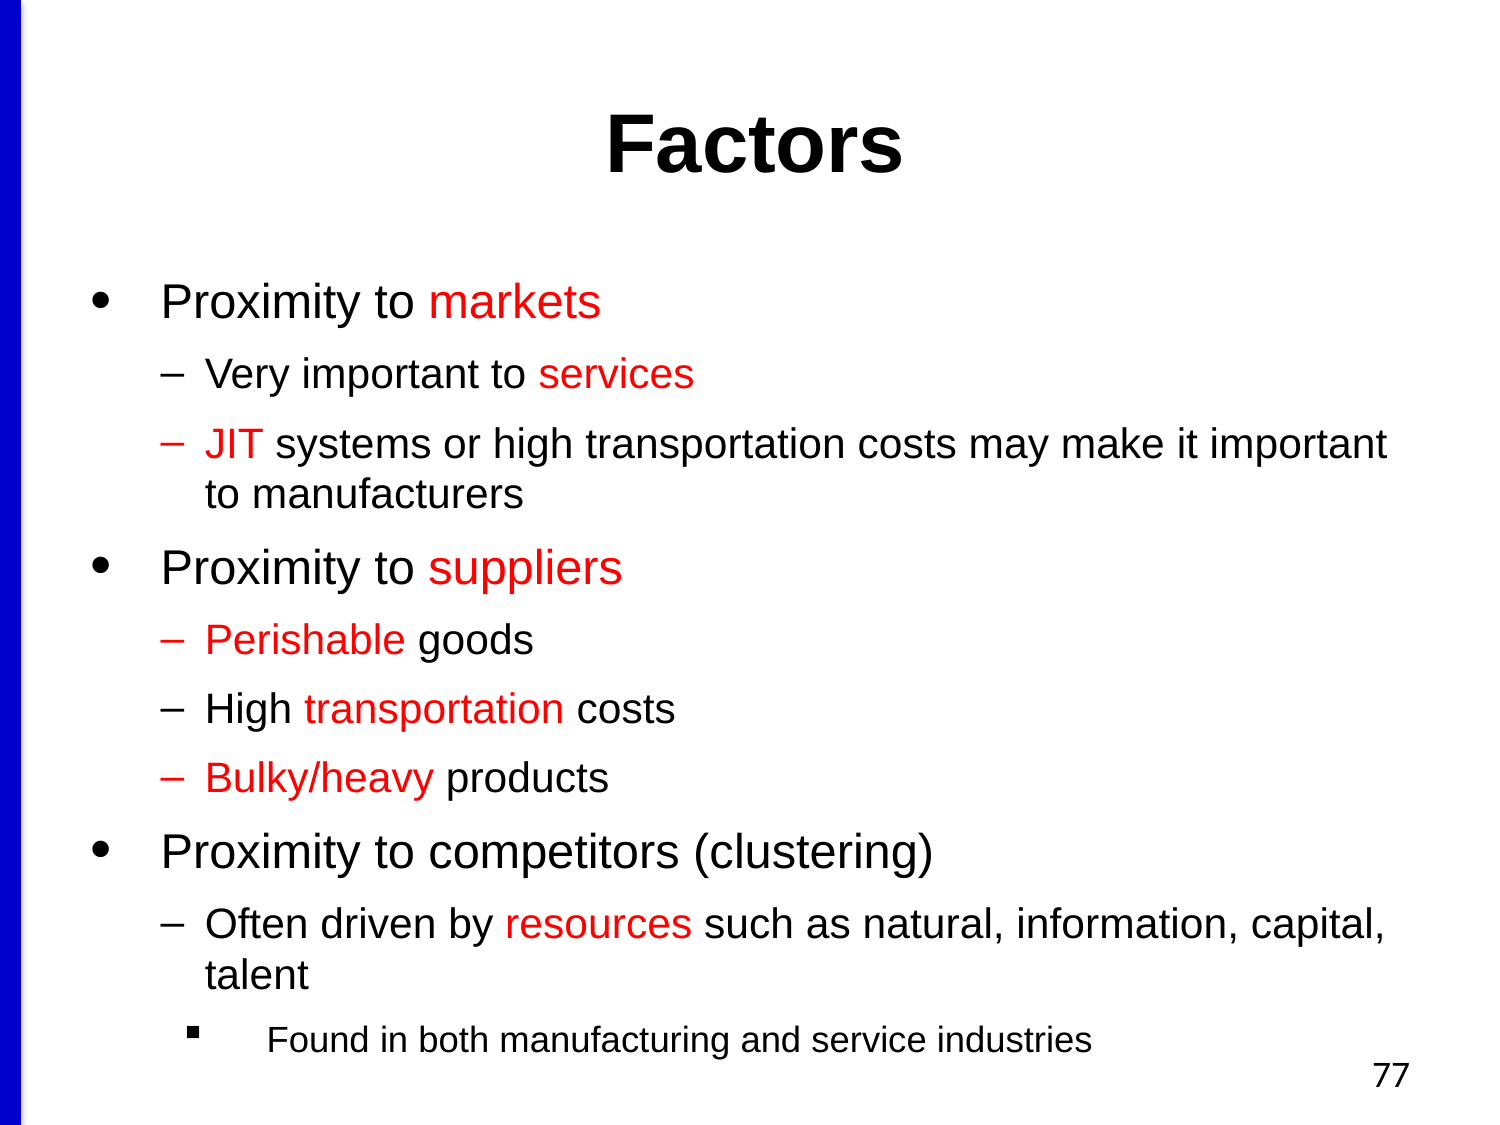

# Factors
Proximity to markets
Very important to services
JIT systems or high transportation costs may make it important to manufacturers
Proximity to suppliers
Perishable goods
High transportation costs
Bulky/heavy products
Proximity to competitors (clustering)
Often driven by resources such as natural, information, capital, talent
Found in both manufacturing and service industries

77